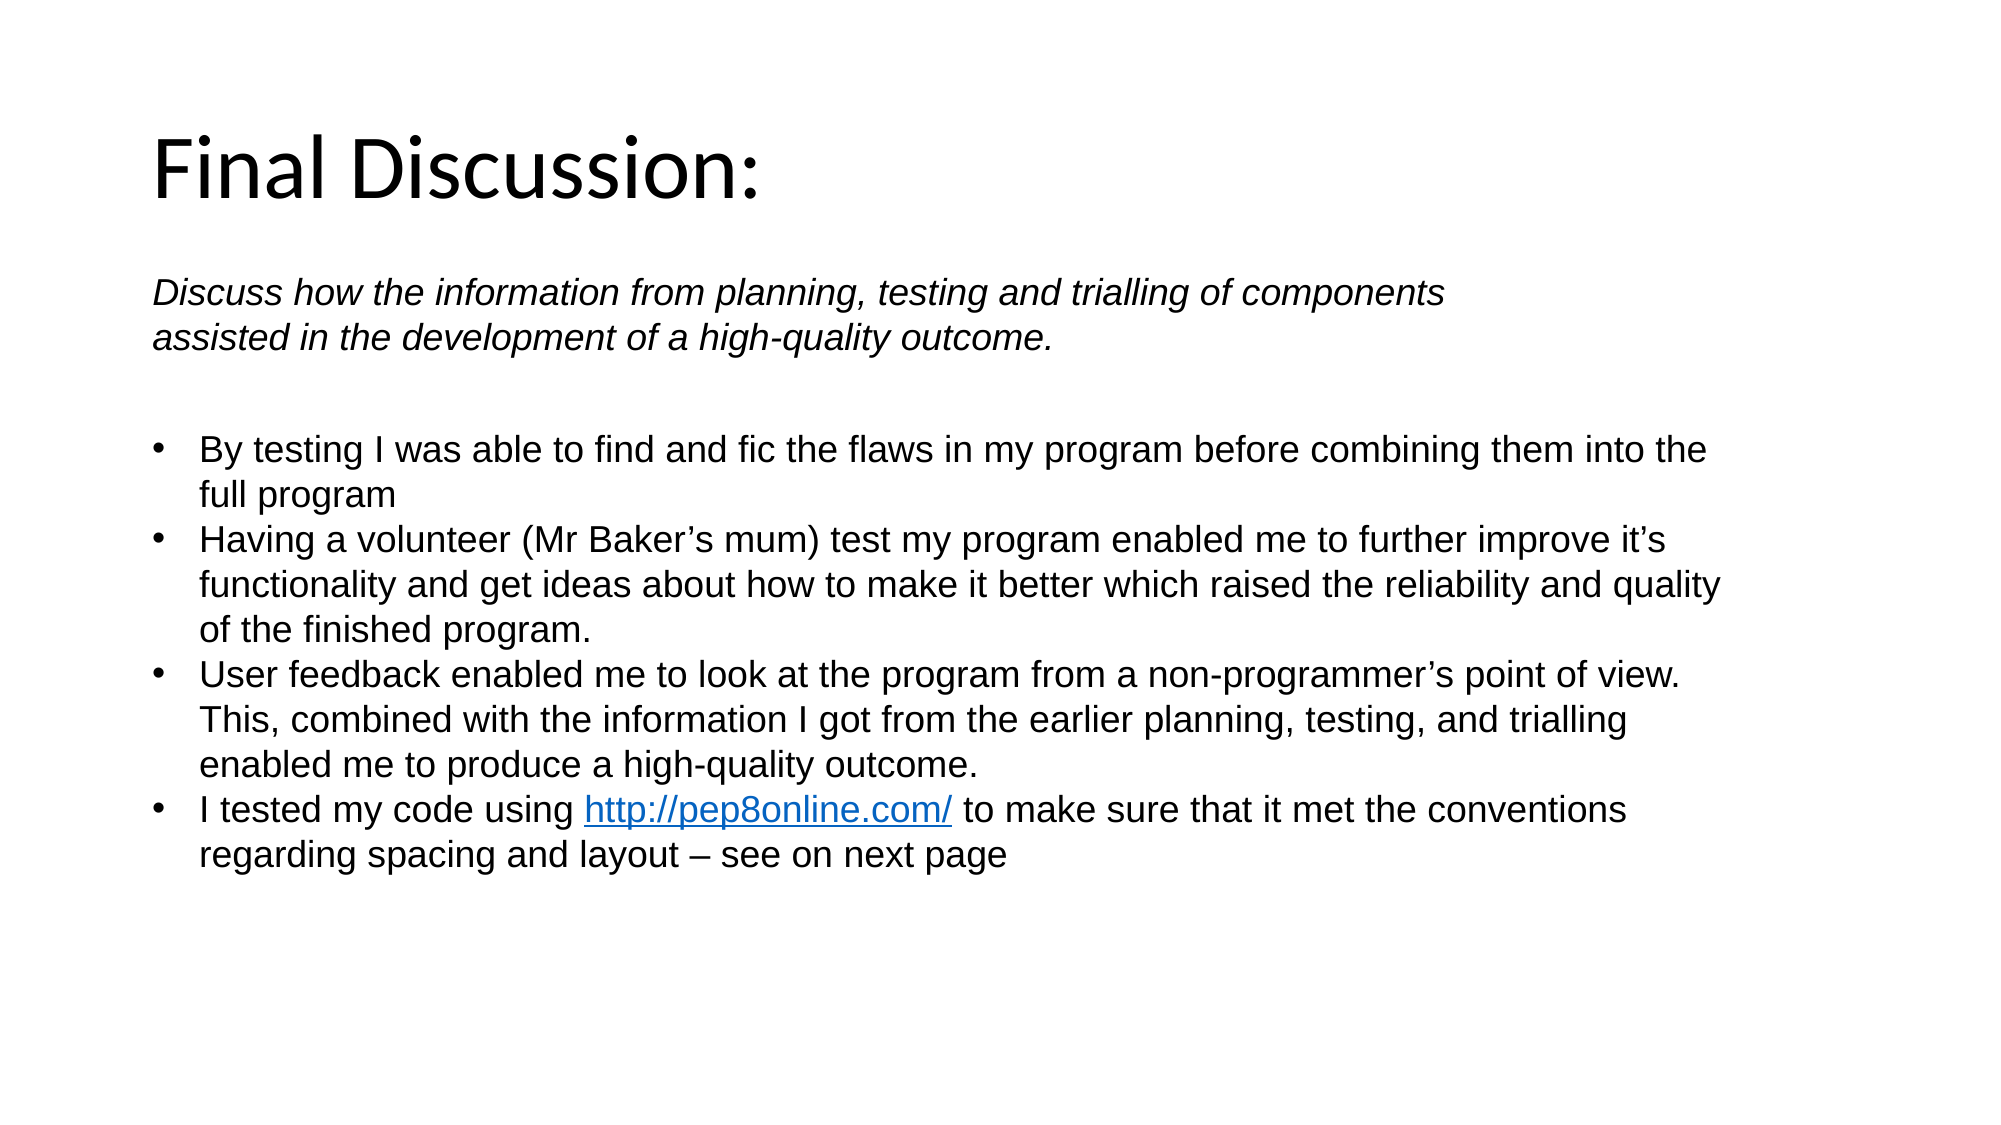

# Final Discussion:
Discuss how the information from planning, testing and trialling of components assisted in the development of a high-quality outcome.
By testing I was able to find and fic the flaws in my program before combining them into the full program
Having a volunteer (Mr Baker’s mum) test my program enabled me to further improve it’s functionality and get ideas about how to make it better which raised the reliability and quality of the finished program.
User feedback enabled me to look at the program from a non-programmer’s point of view. This, combined with the information I got from the earlier planning, testing, and trialling enabled me to produce a high-quality outcome.
I tested my code using http://pep8online.com/ to make sure that it met the conventions regarding spacing and layout – see on next page